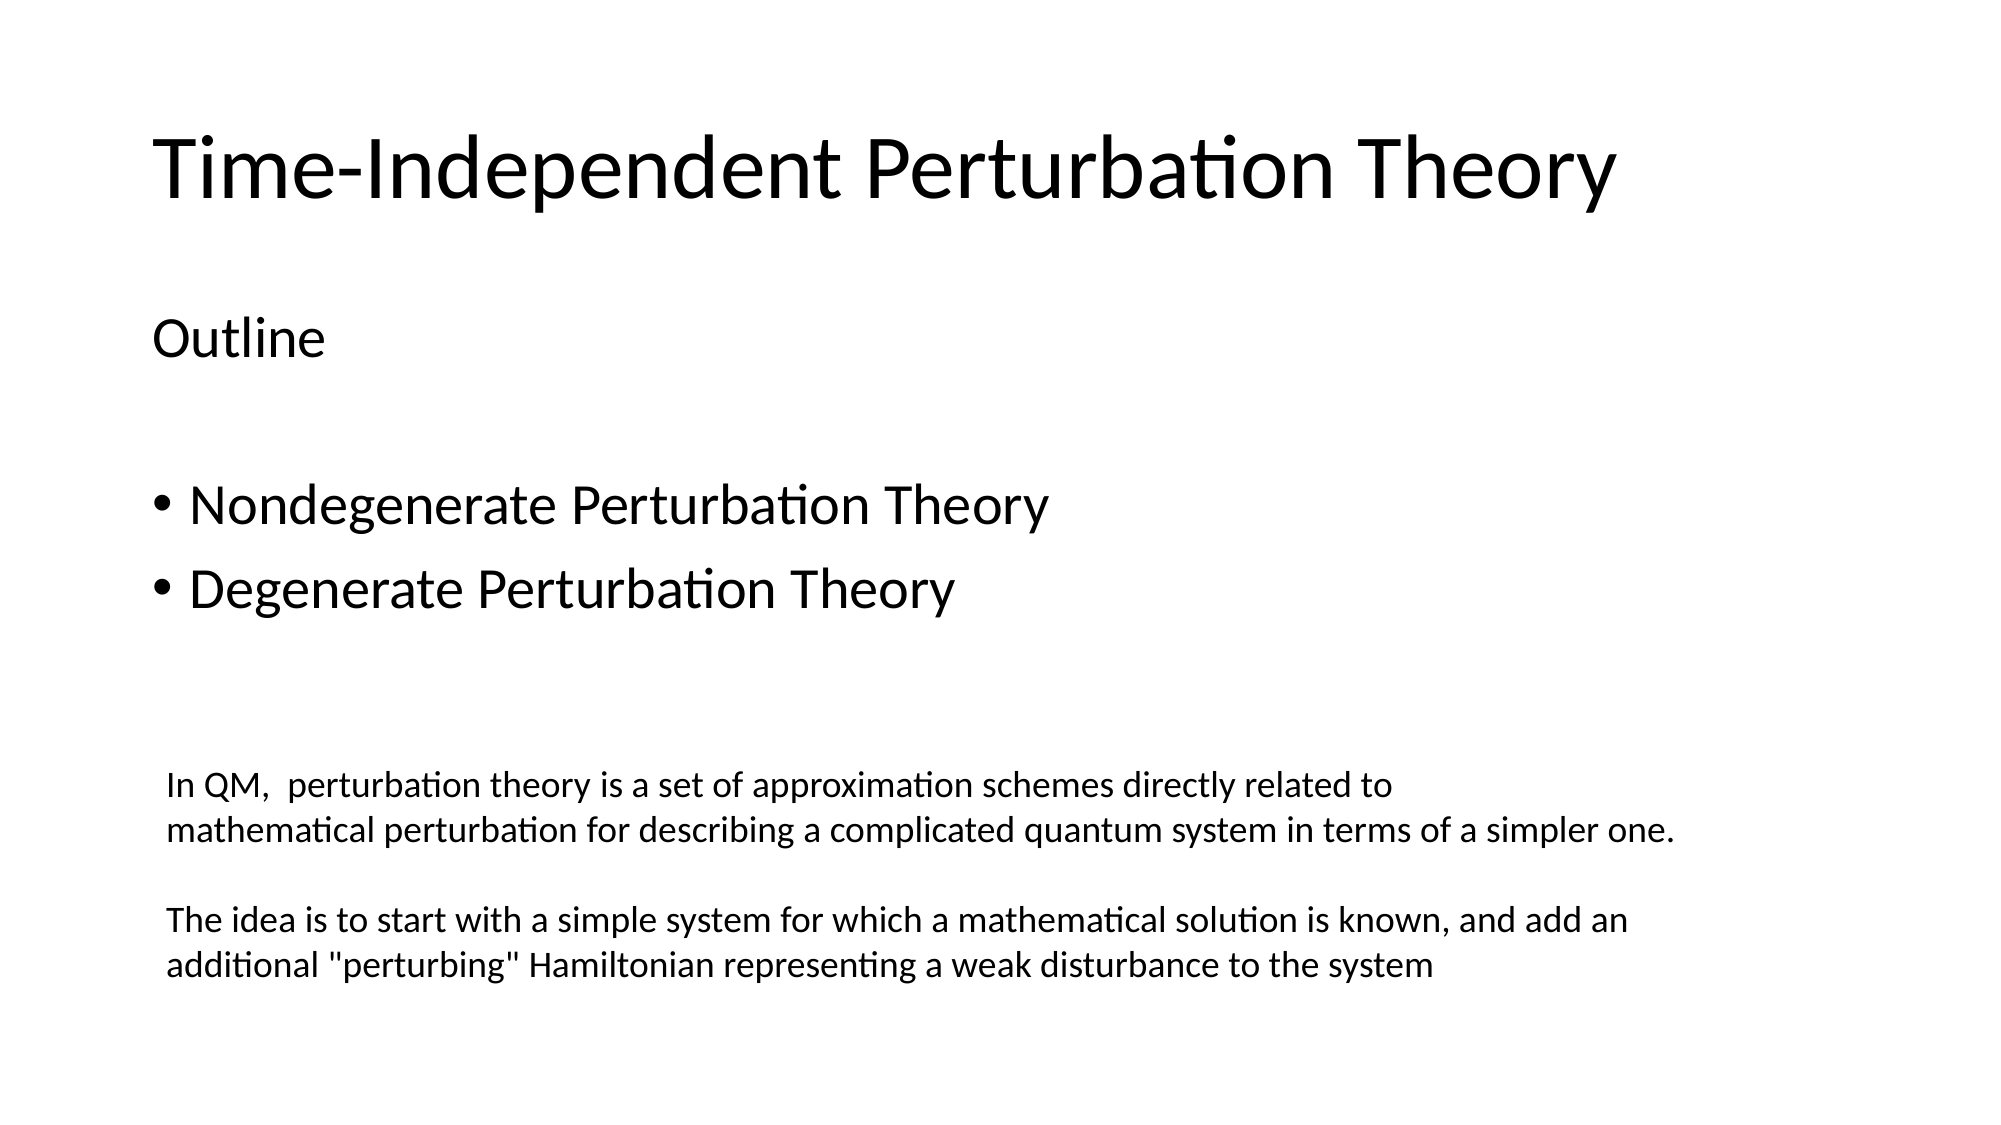

# Time-Independent Perturbation Theory
Outline

Nondegenerate Perturbation Theory
Degenerate Perturbation Theory
In QM,  perturbation theory is a set of approximation schemes directly related to mathematical perturbation for describing a complicated quantum system in terms of a simpler one.

The idea is to start with a simple system for which a mathematical solution is known, and add an additional "perturbing" Hamiltonian representing a weak disturbance to the system